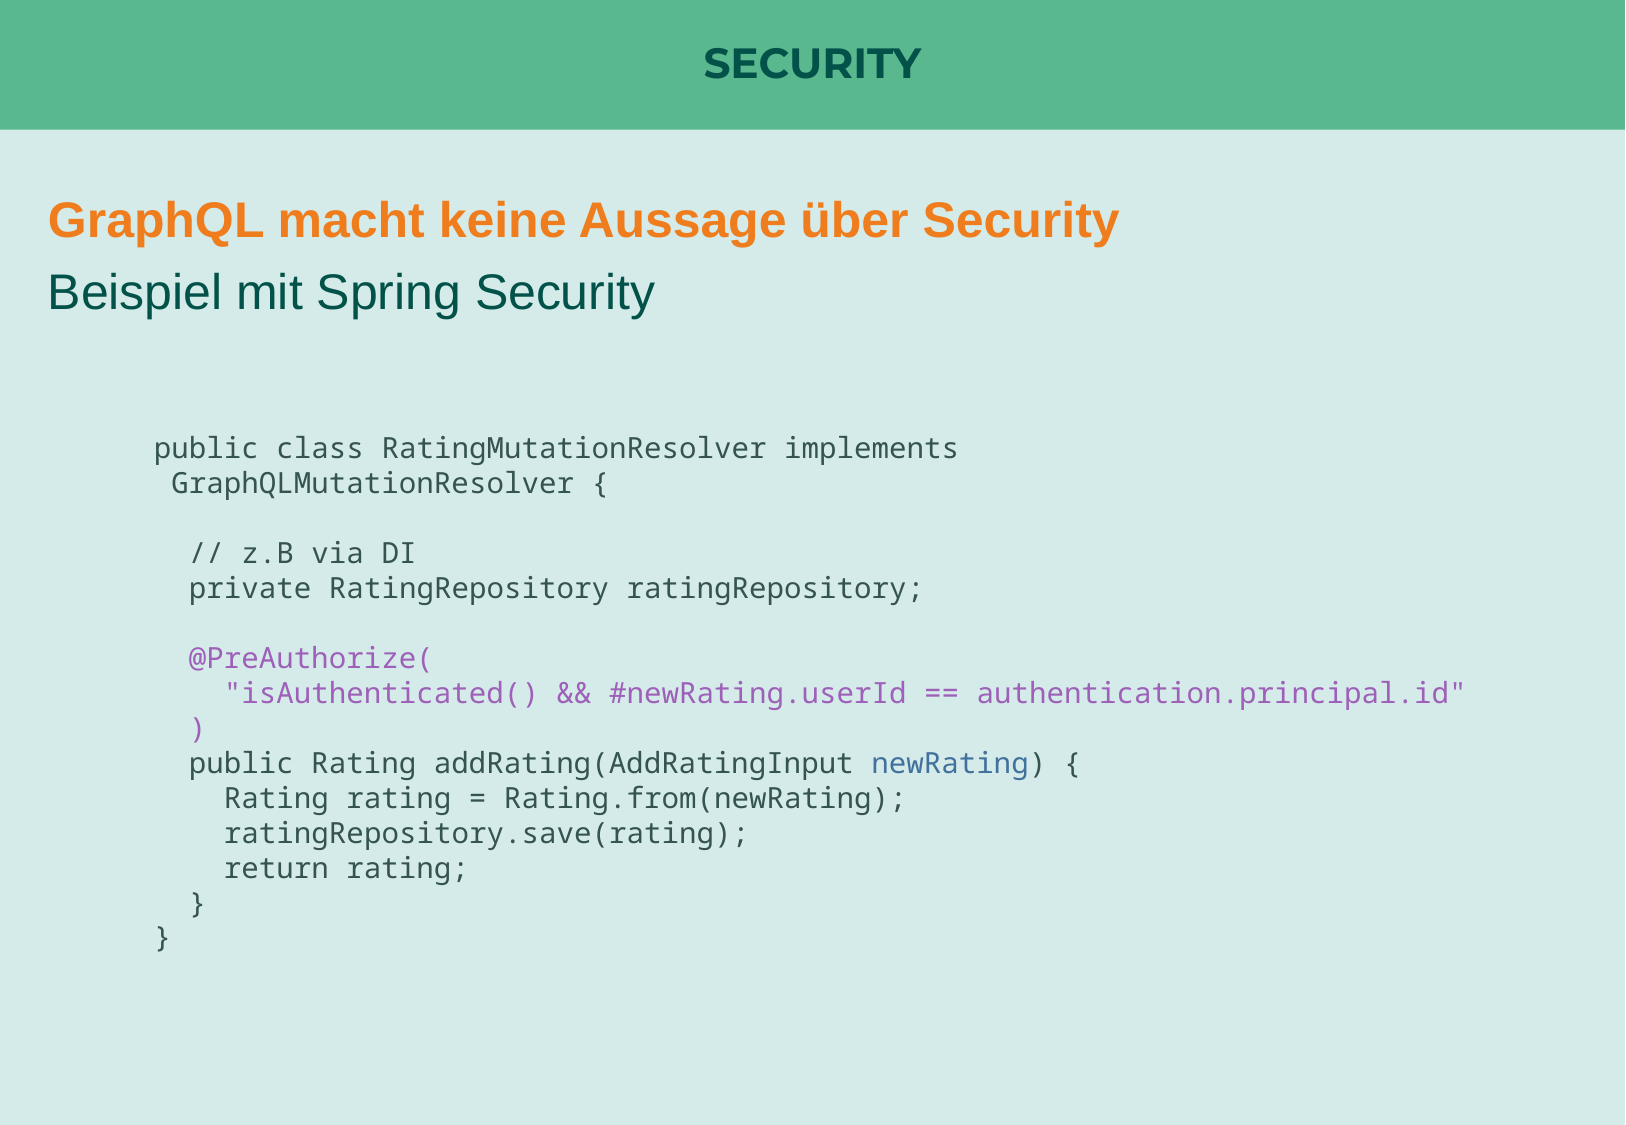

# Security
GraphQL macht keine Aussage über Security
Beispiel mit Spring Security

public class RatingMutationResolver implements
 GraphQLMutationResolver {
  // z.B via DI
  private RatingRepository ratingRepository;
  @PreAuthorize(
    "isAuthenticated() && #newRating.userId == authentication.principal.id"
  )
  public Rating addRating(AddRatingInput newRating) {
    Rating rating = Rating.from(newRating);
    ratingRepository.save(rating);
    return rating;
  }
}